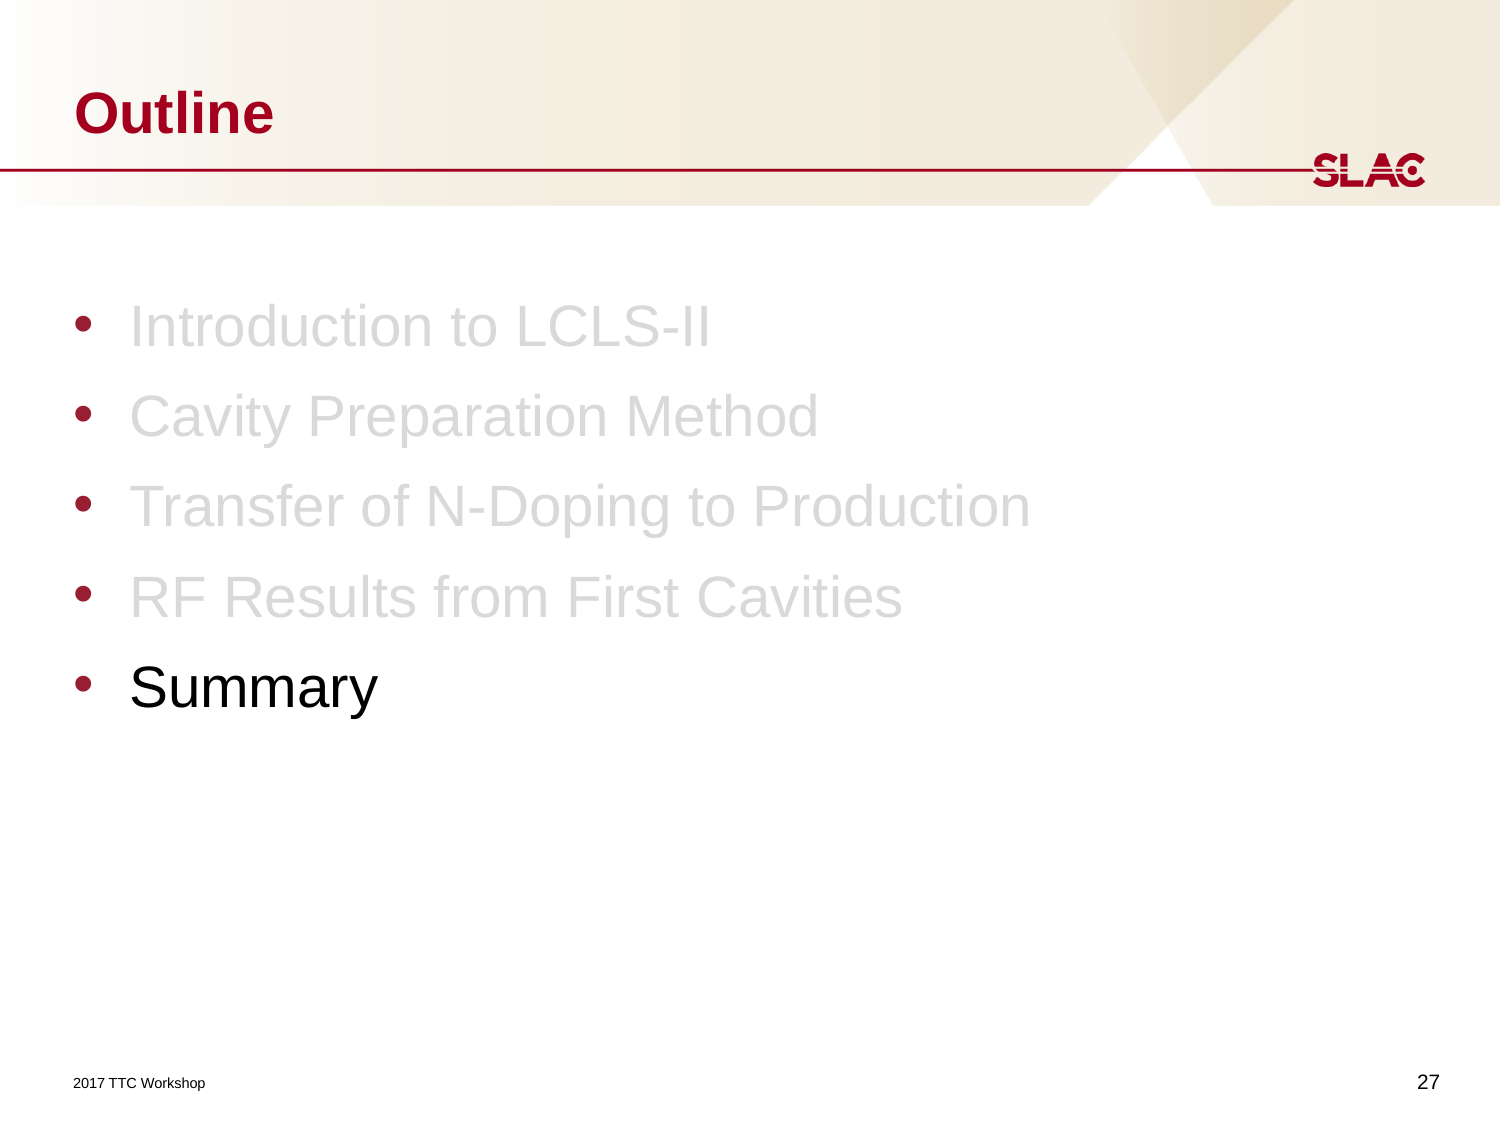

# Outline
Introduction to LCLS-II
Cavity Preparation Method
Transfer of N-Doping to Production
RF Results from First Cavities
Summary

27
2017 TTC Workshop